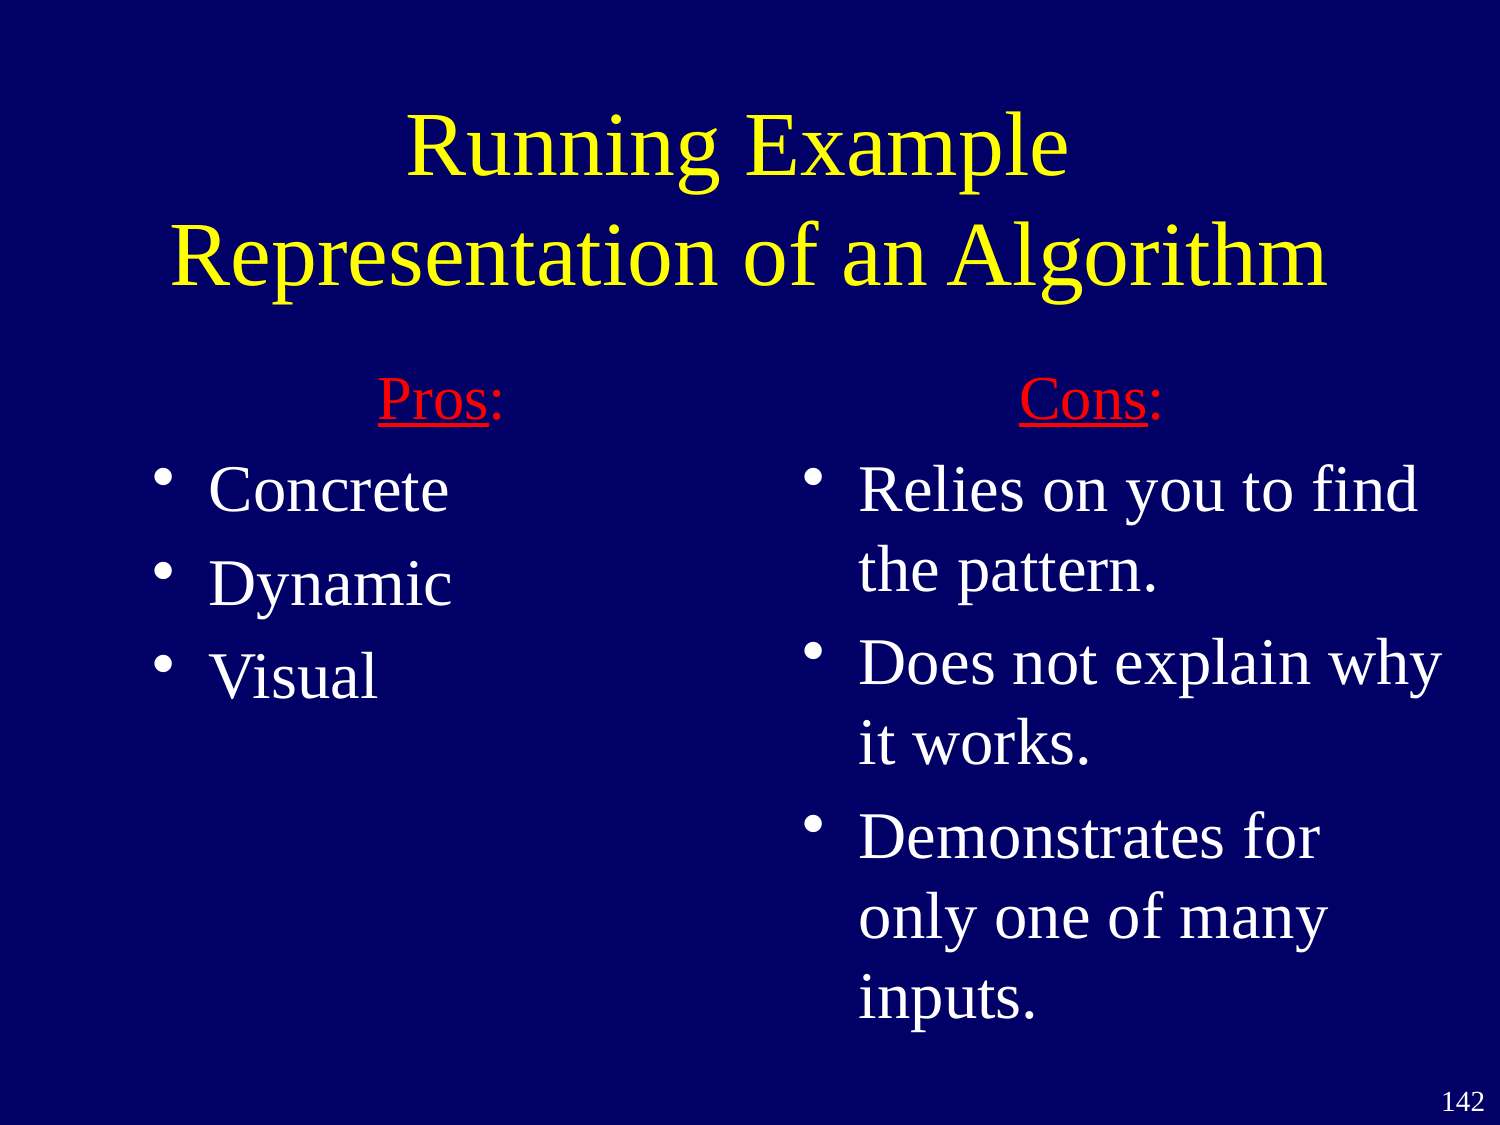

# Running Example Representation of an Algorithm
Pros:
Cons:
Concrete
Dynamic
Visual
Relies on you to find the pattern.
Does not explain why it works.
Demonstrates for only one of many inputs.